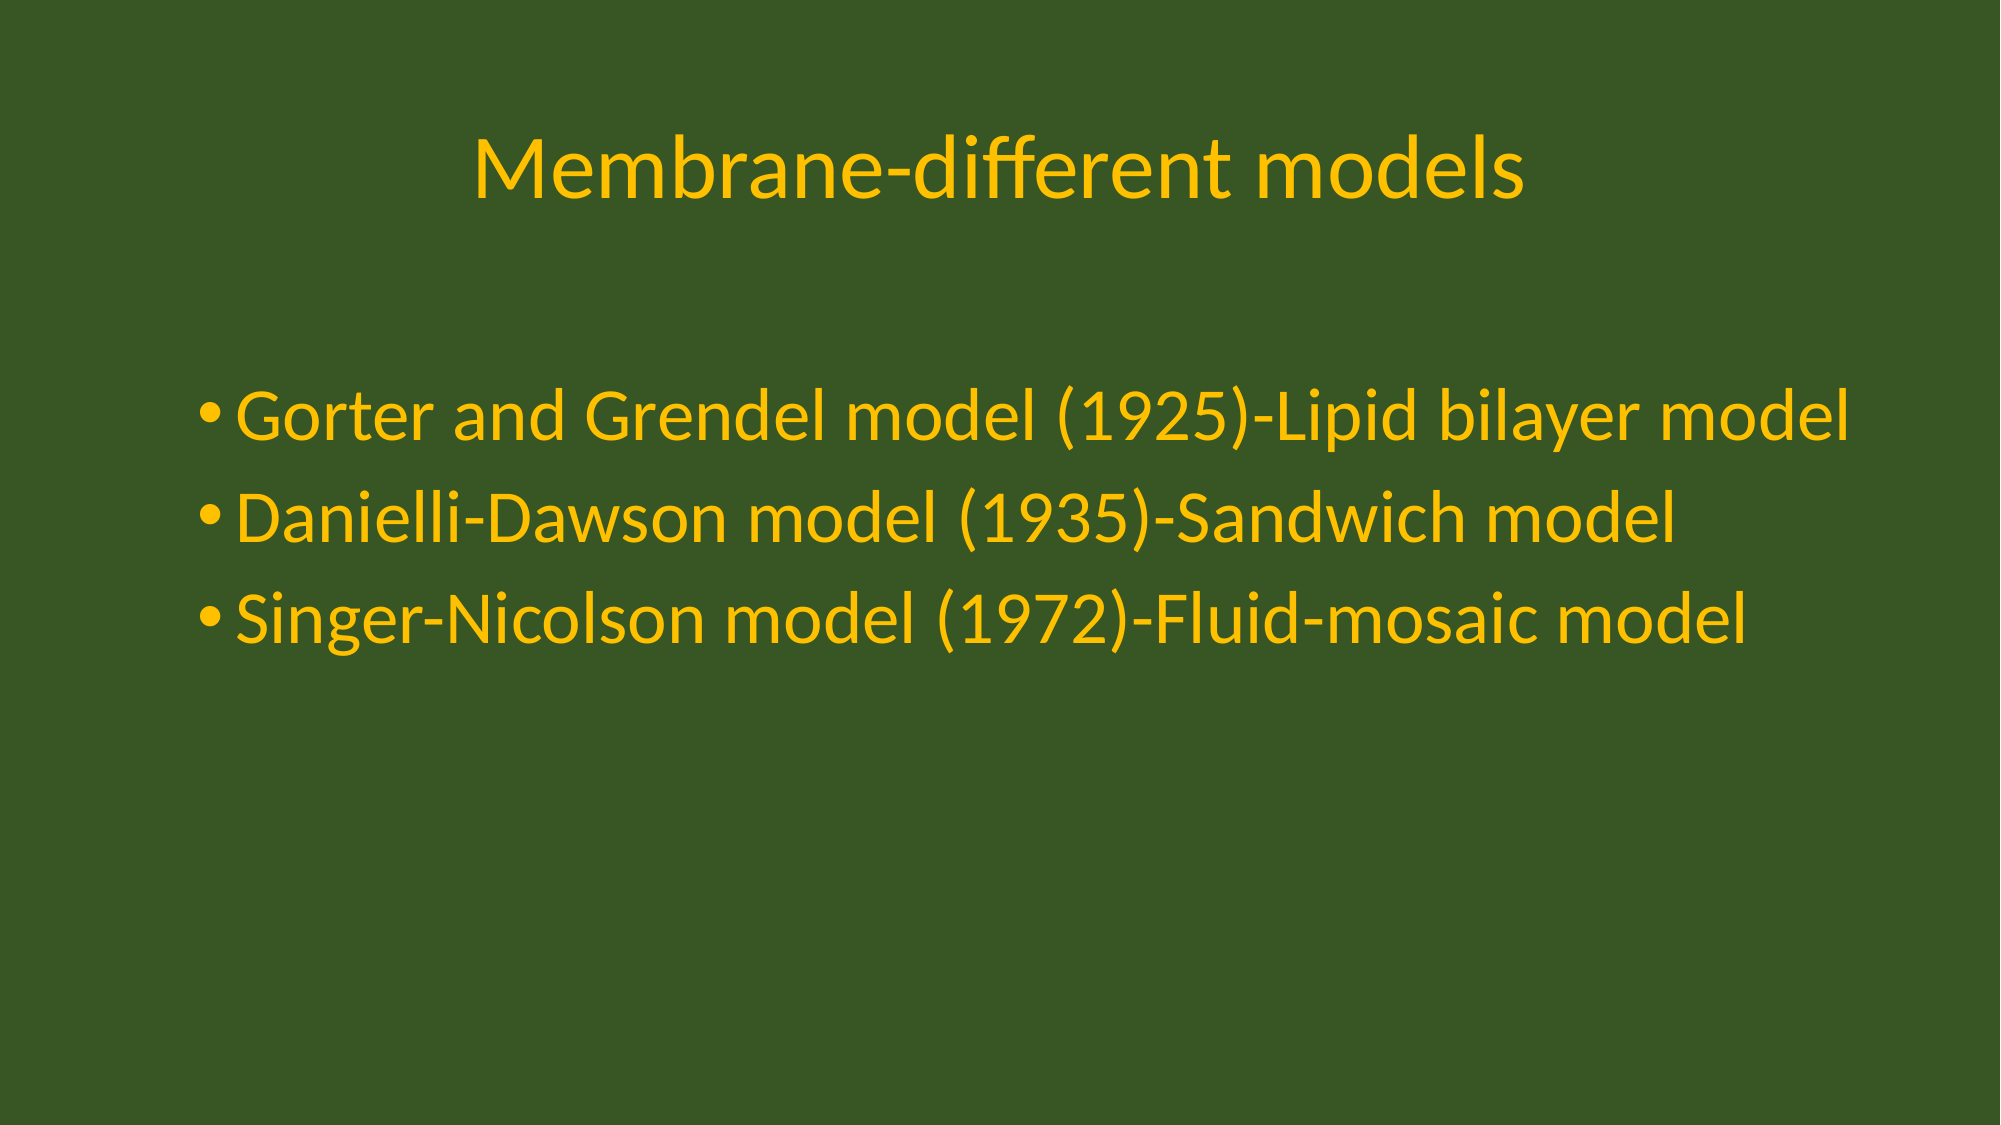

# Membrane-different models
Gorter and Grendel model (1925)-Lipid bilayer model
Danielli-Dawson model (1935)-Sandwich model
Singer-Nicolson model (1972)-Fluid-mosaic model